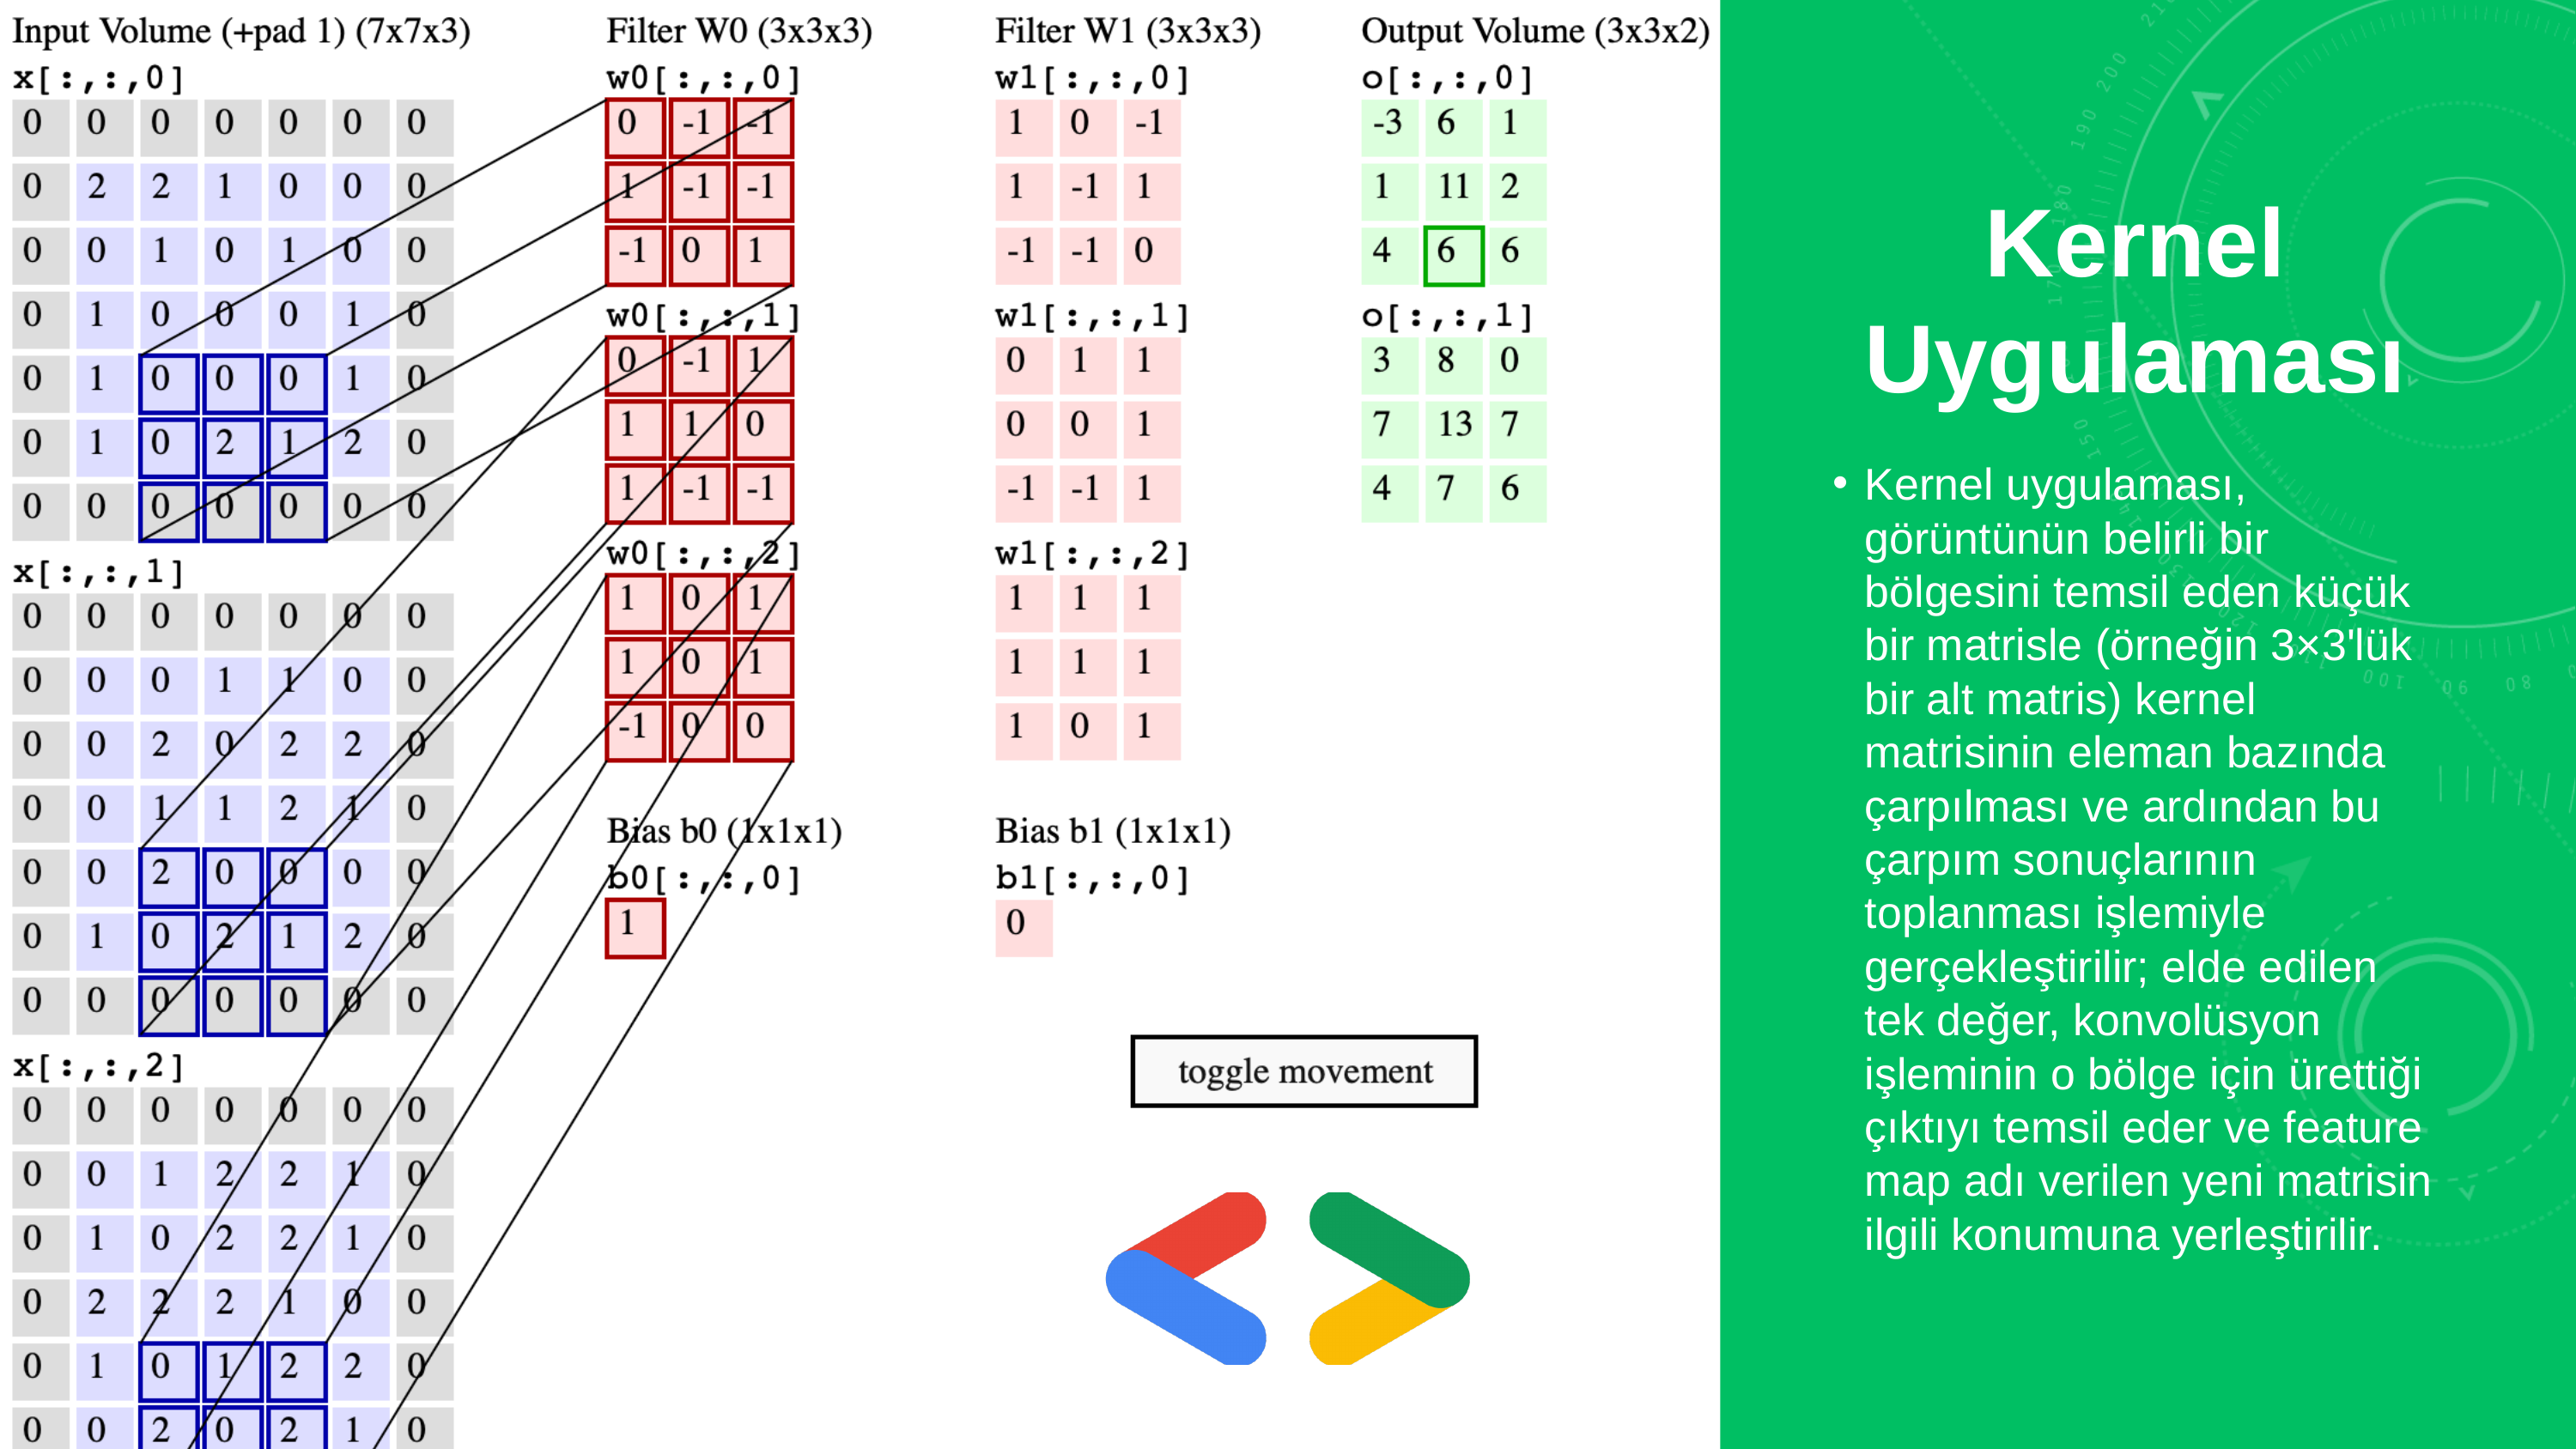

Kernel Uygulaması

Kernel uygulaması, görüntünün belirli bir bölgesini temsil eden küçük bir matrisle (örneğin 3×3'lük bir alt matris) kernel matrisinin eleman bazında çarpılması ve ardından bu çarpım sonuçlarının toplanması işlemiyle gerçekleştirilir; elde edilen tek değer, konvolüsyon işleminin o bölge için ürettiği çıktıyı temsil eder ve feature map adı verilen yeni matrisin ilgili konumuna yerleştirilir.